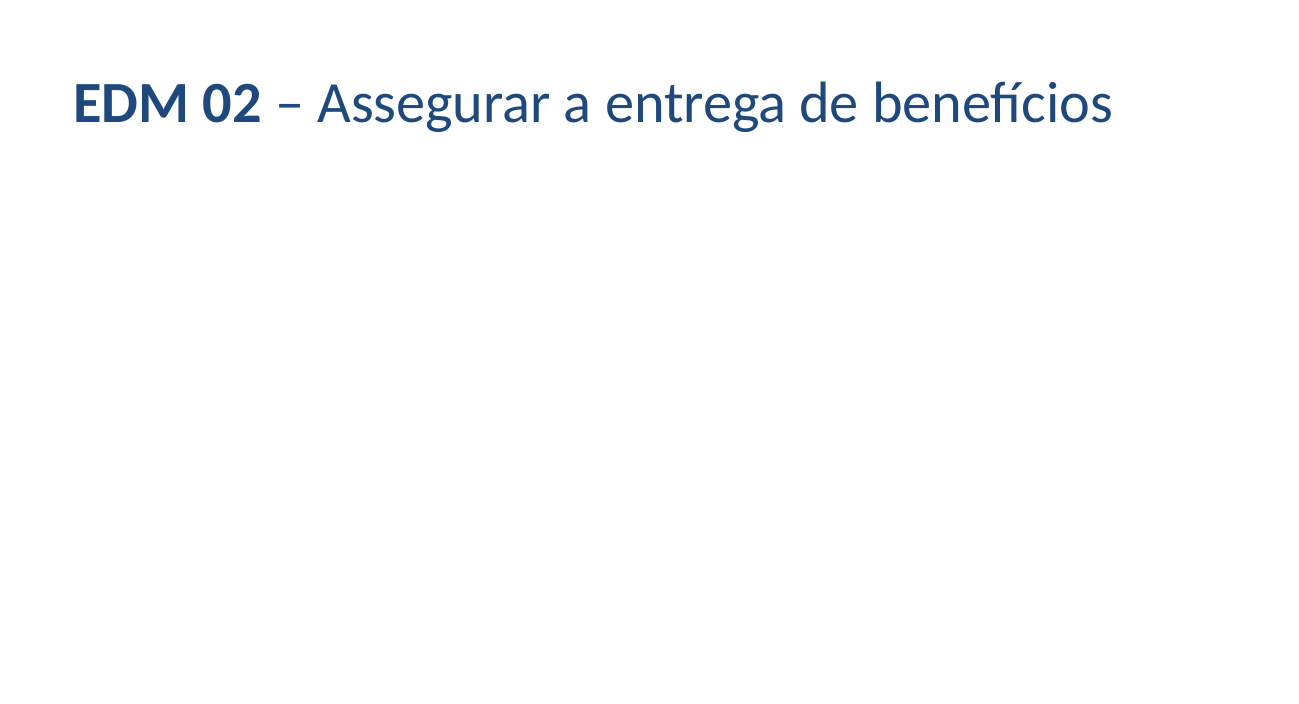

EDM 02 – Assegurar a entrega de benefícios